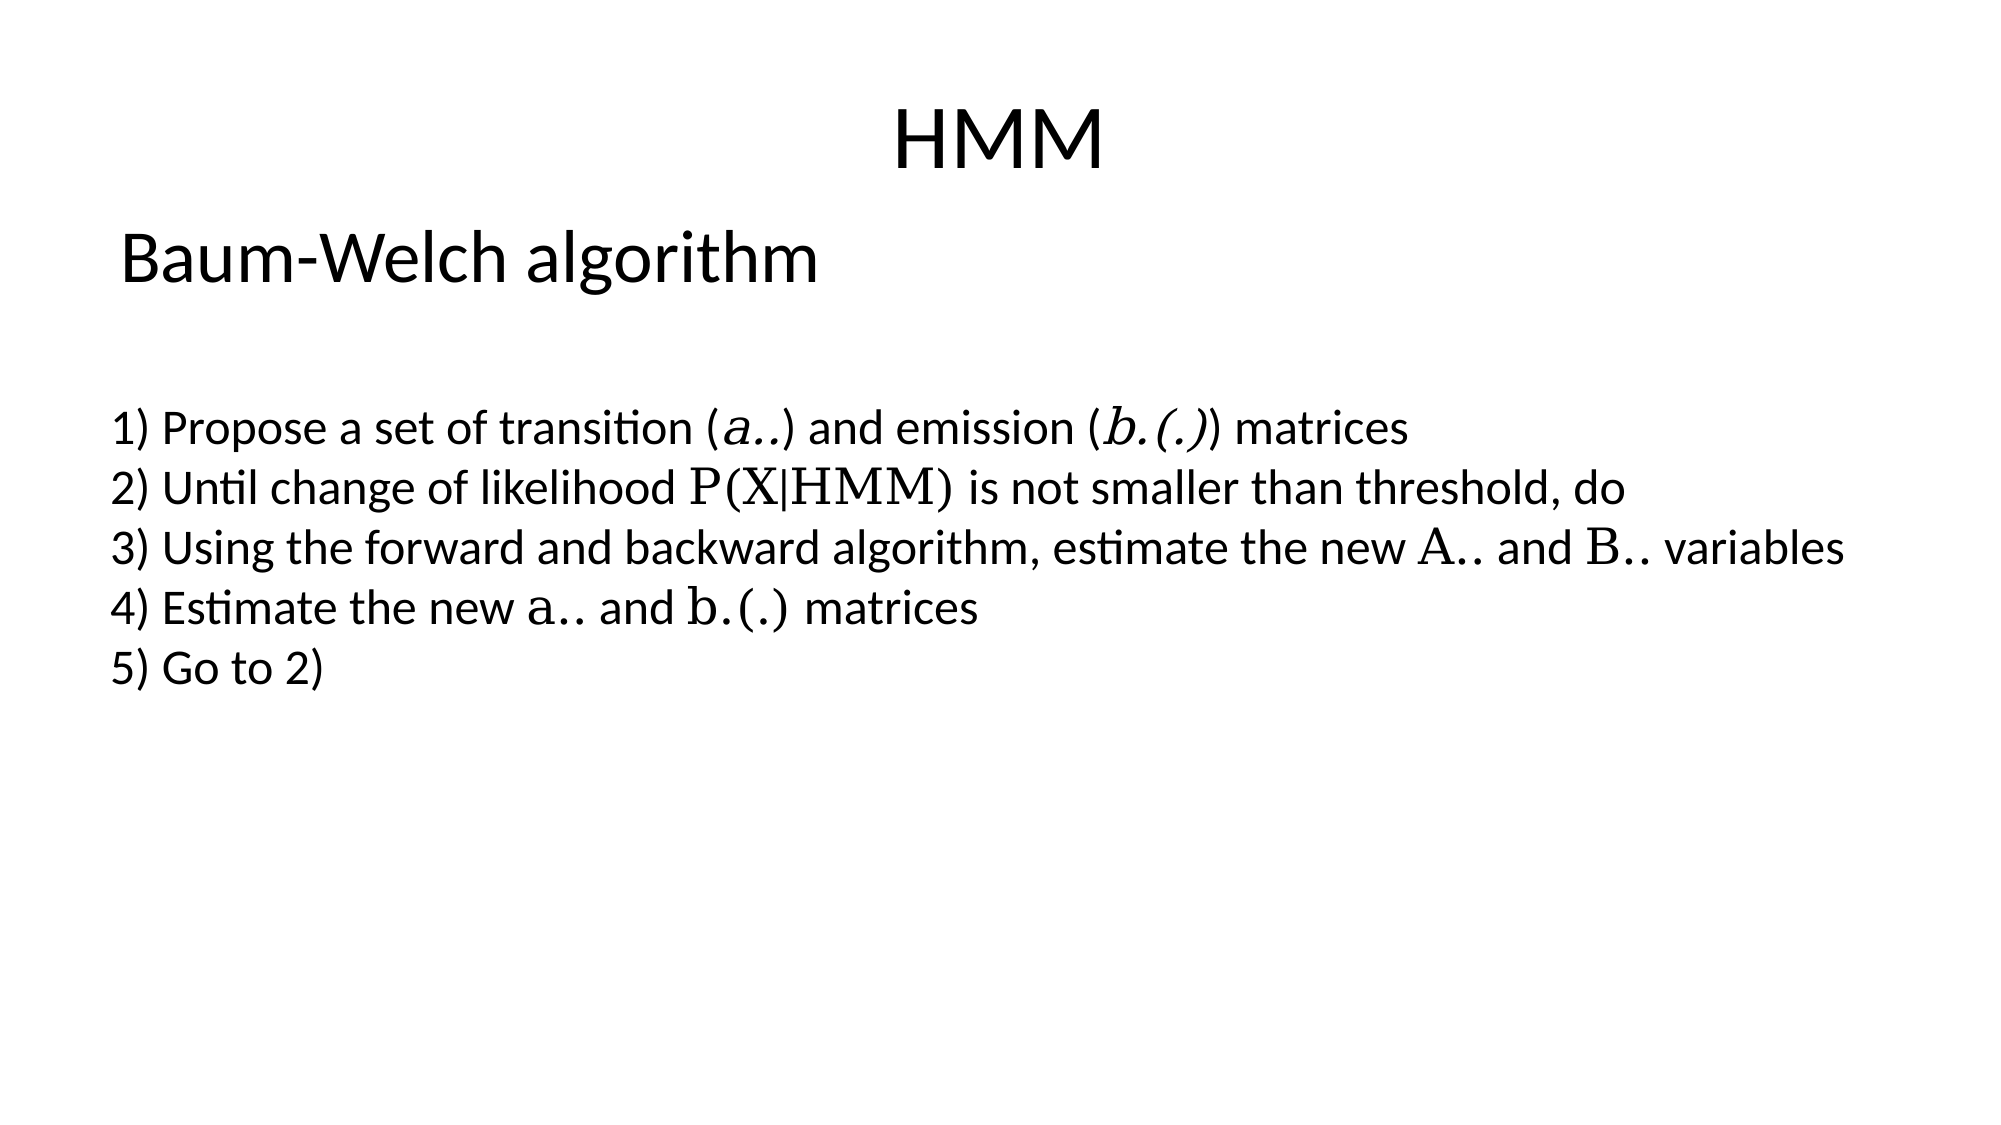

# HMM
Baum-Welch algorithm
1) Propose a set of transition (a..) and emission (b.(.)) matrices
2) Until change of likelihood P(X|HMM) is not smaller than threshold, do
3) Using the forward and backward algorithm, estimate the new A.. and B.. variables
4) Estimate the new a.. and b.(.) matrices
5) Go to 2)